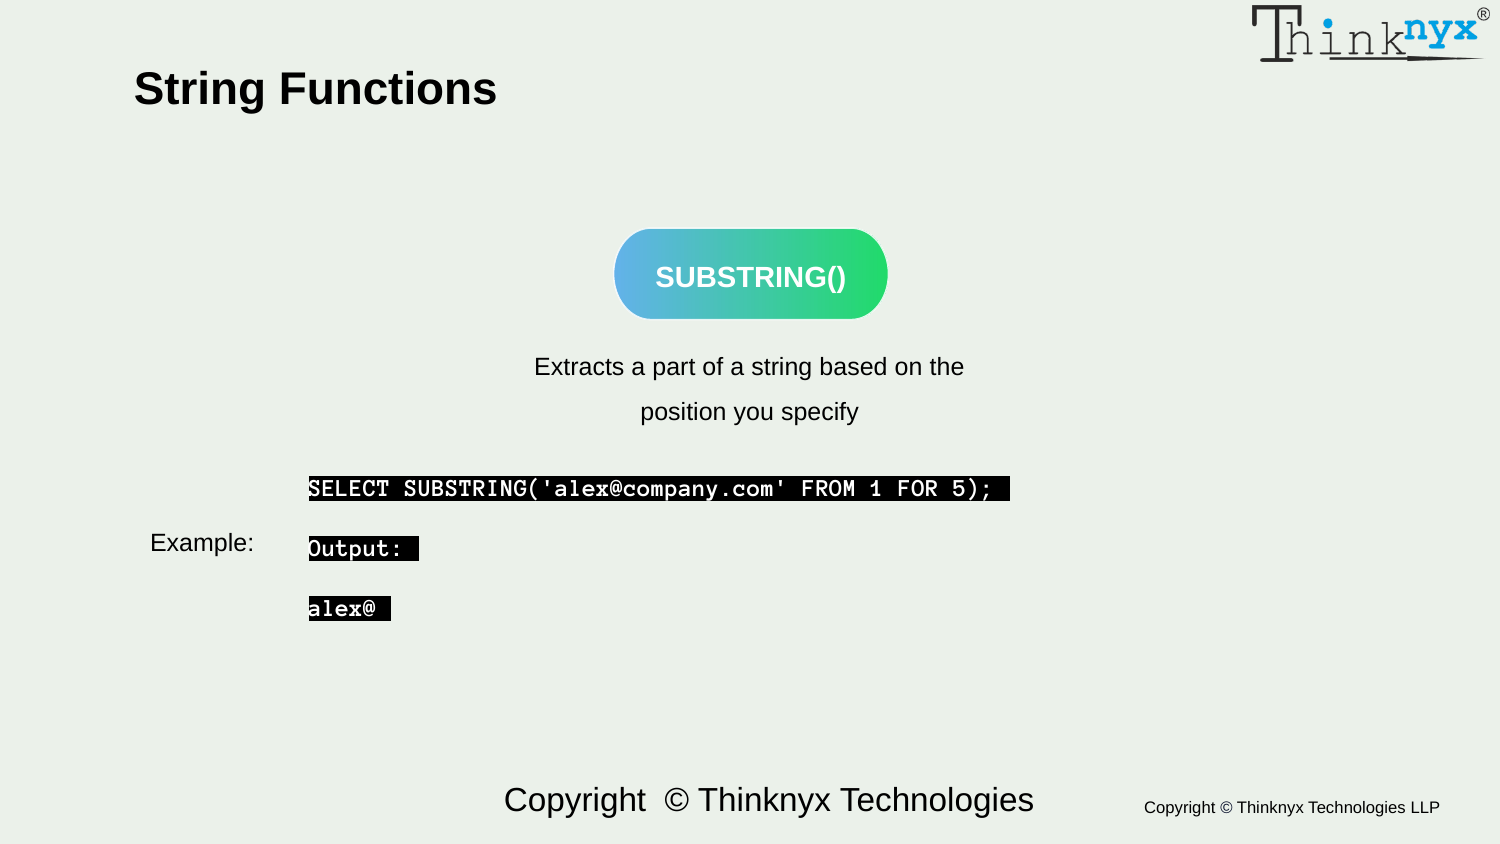

String Functions

SUBSTRING()
Extracts a part of a string based on the position you specify
SELECT SUBSTRING('alex@company.com' FROM 1 FOR 5);
Output:
alex@
Example:
Copyright © Thinknyx Technologies LLP